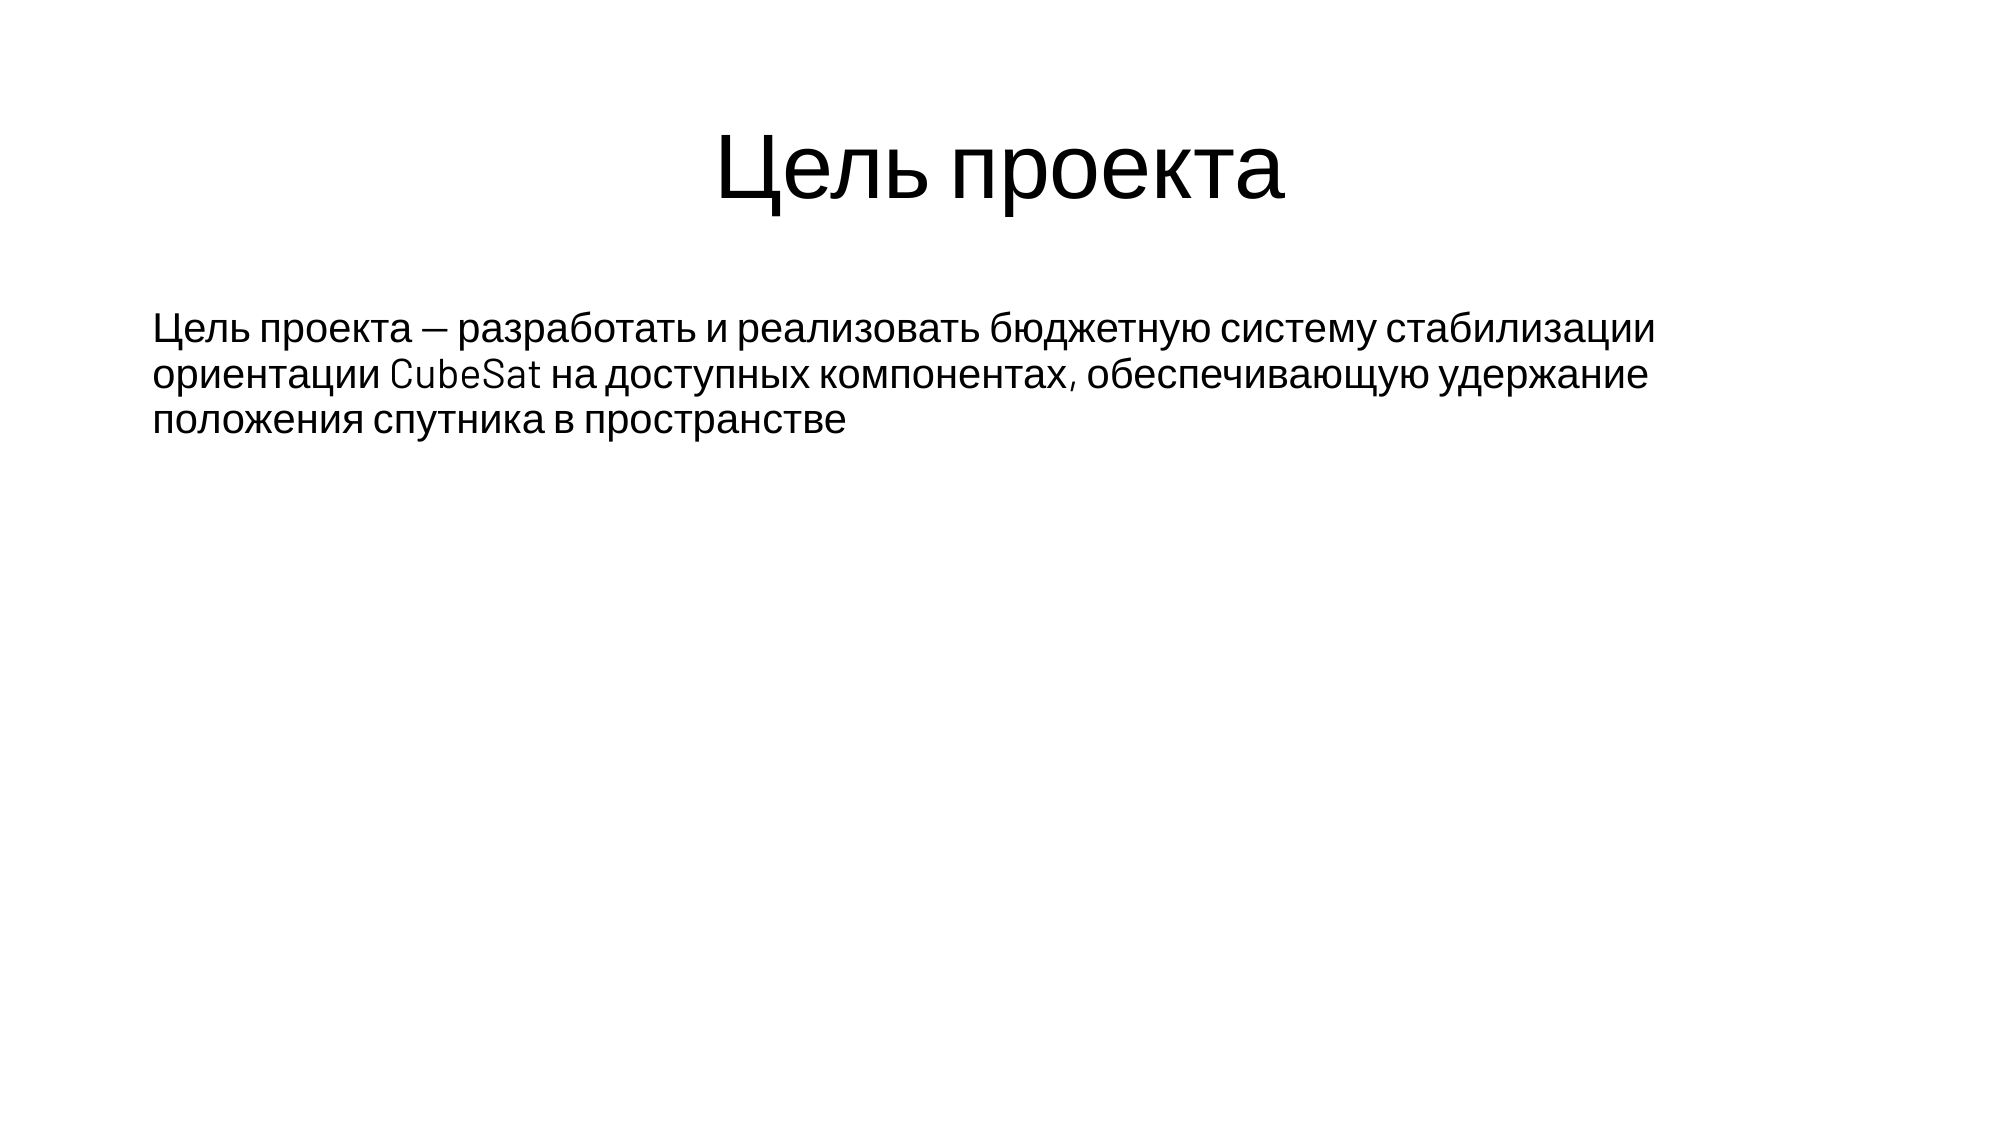

# Цель проекта
Цель проекта — разработать и реализовать бюджетную систему стабилизации ориентации CubeSat на доступных компонентах, обеспечивающую удержание положения спутника в пространстве